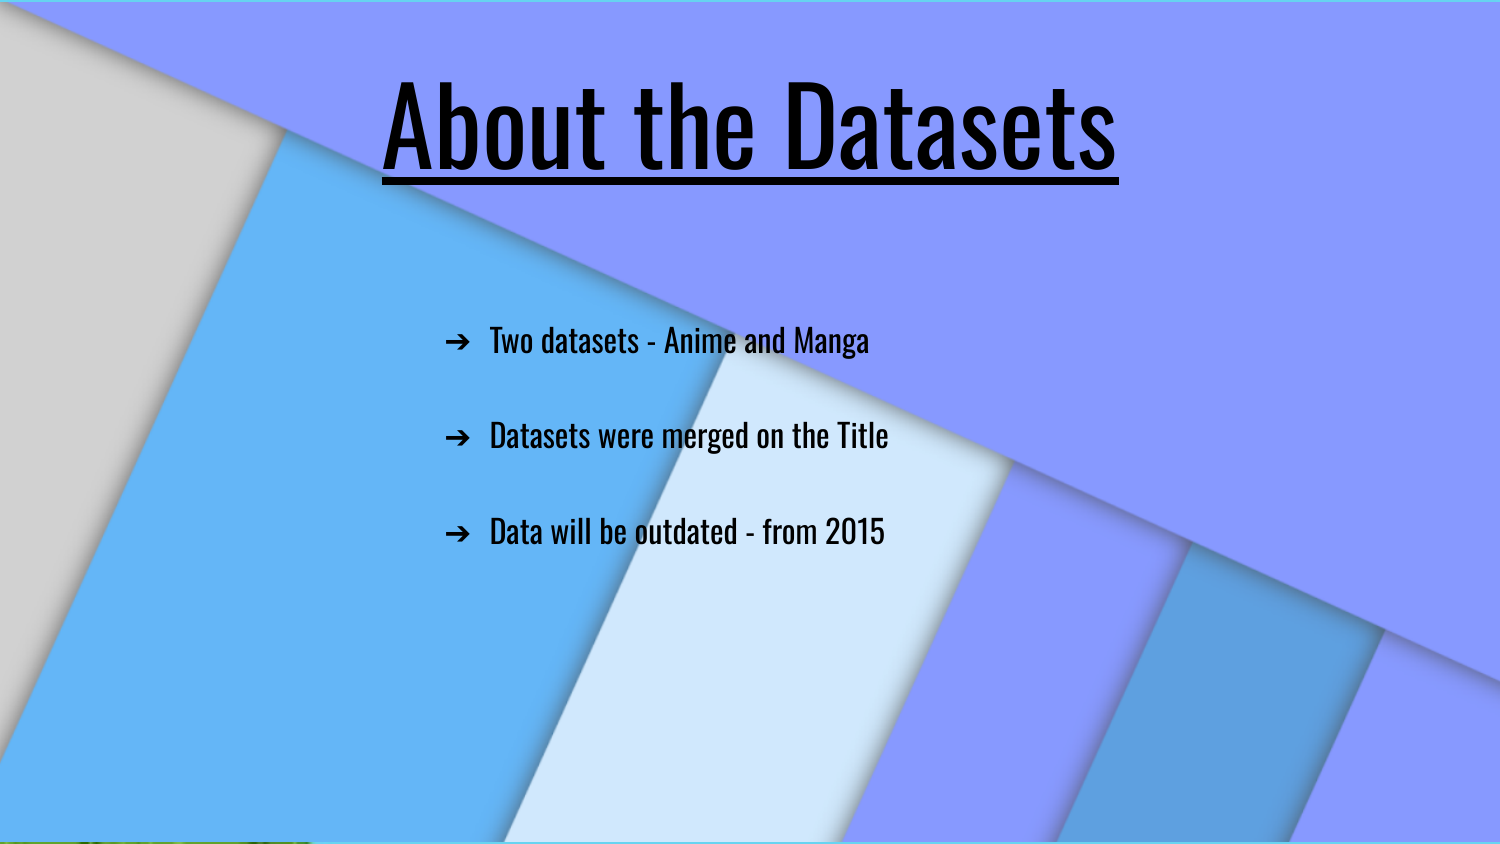

# About the Datasets
Two datasets - Anime and Manga
Datasets were merged on the Title
Data will be outdated - from 2015